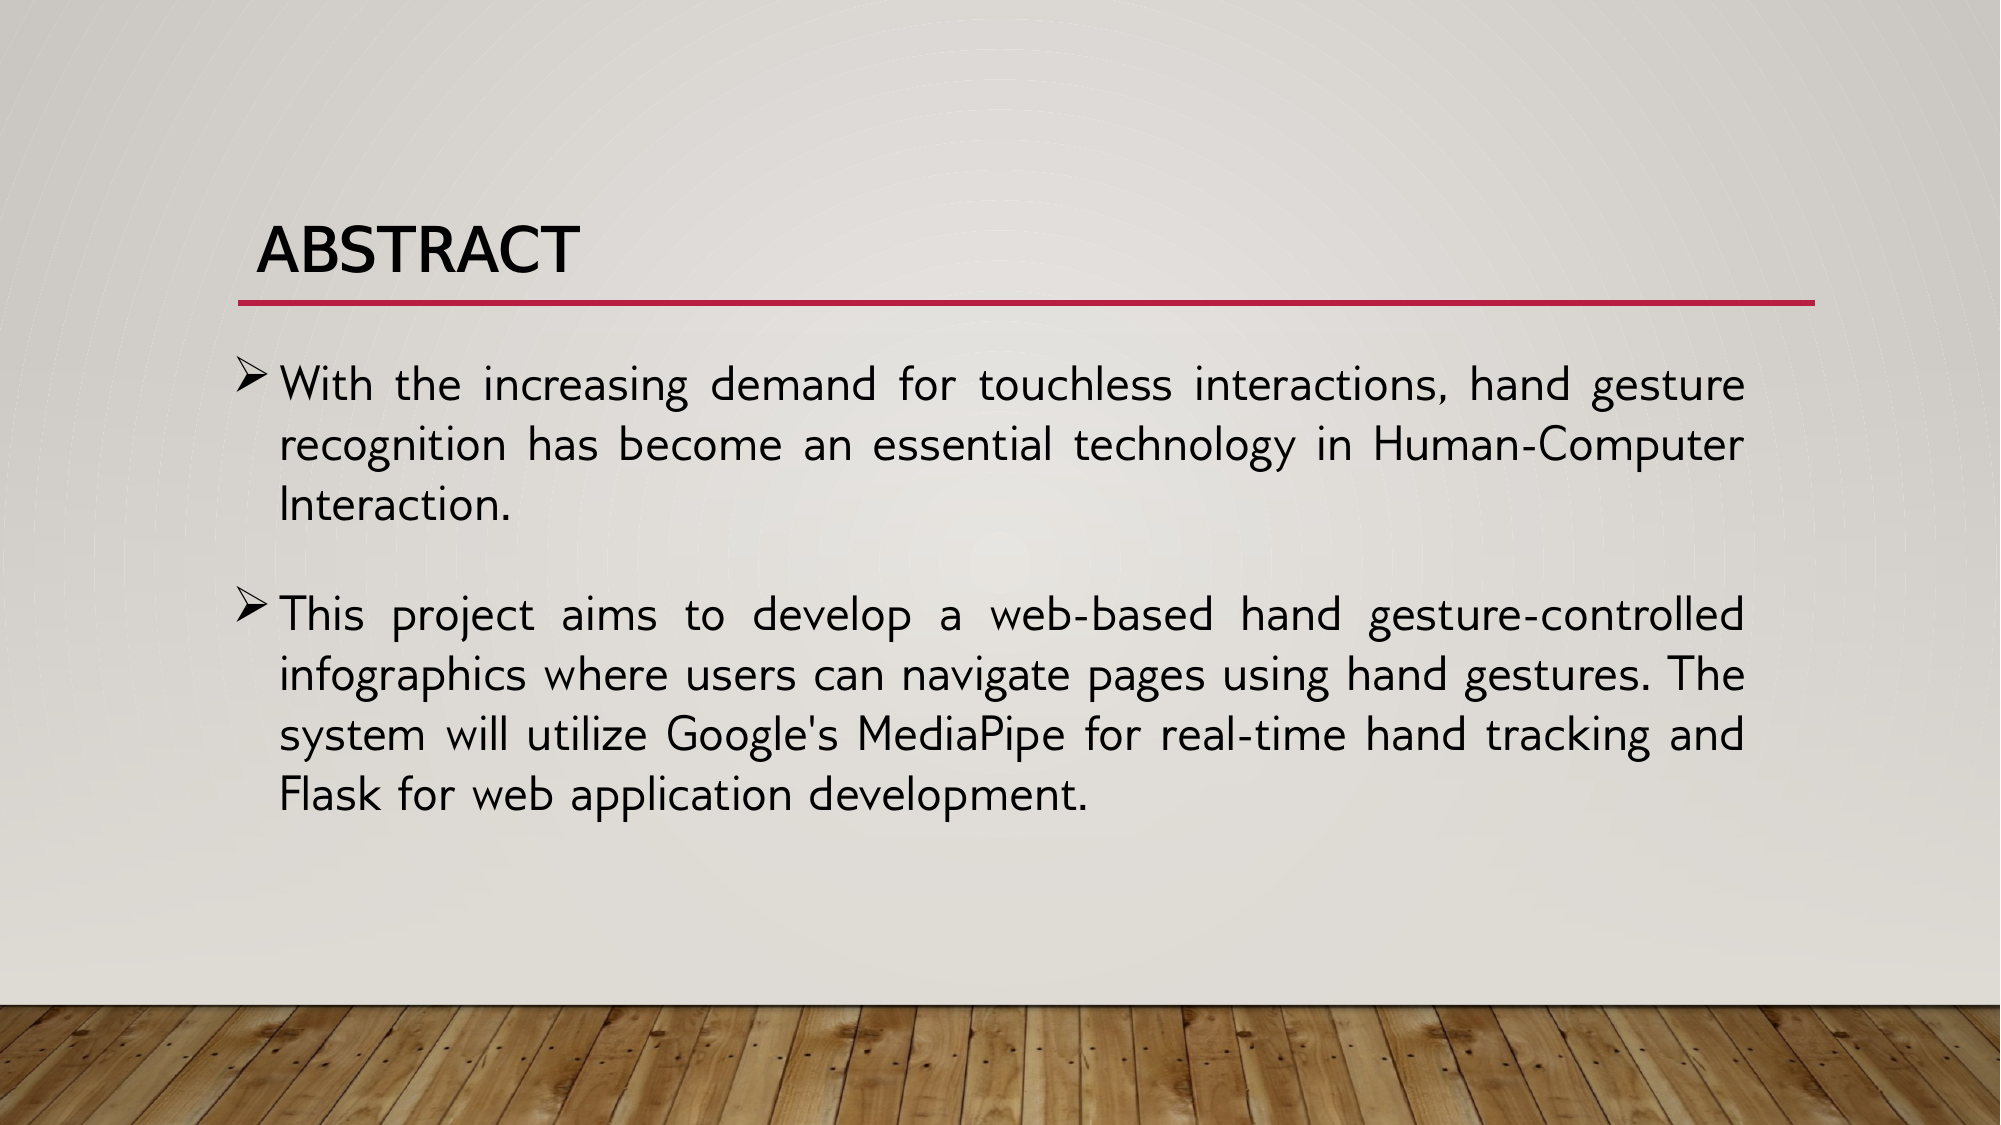

# ABSTRACT
With the increasing demand for touchless interactions, hand gesture recognition has become an essential technology in Human-Computer Interaction.
This project aims to develop a web-based hand gesture-controlled infographics where users can navigate pages using hand gestures. The system will utilize Google's MediaPipe for real-time hand tracking and Flask for web application development.